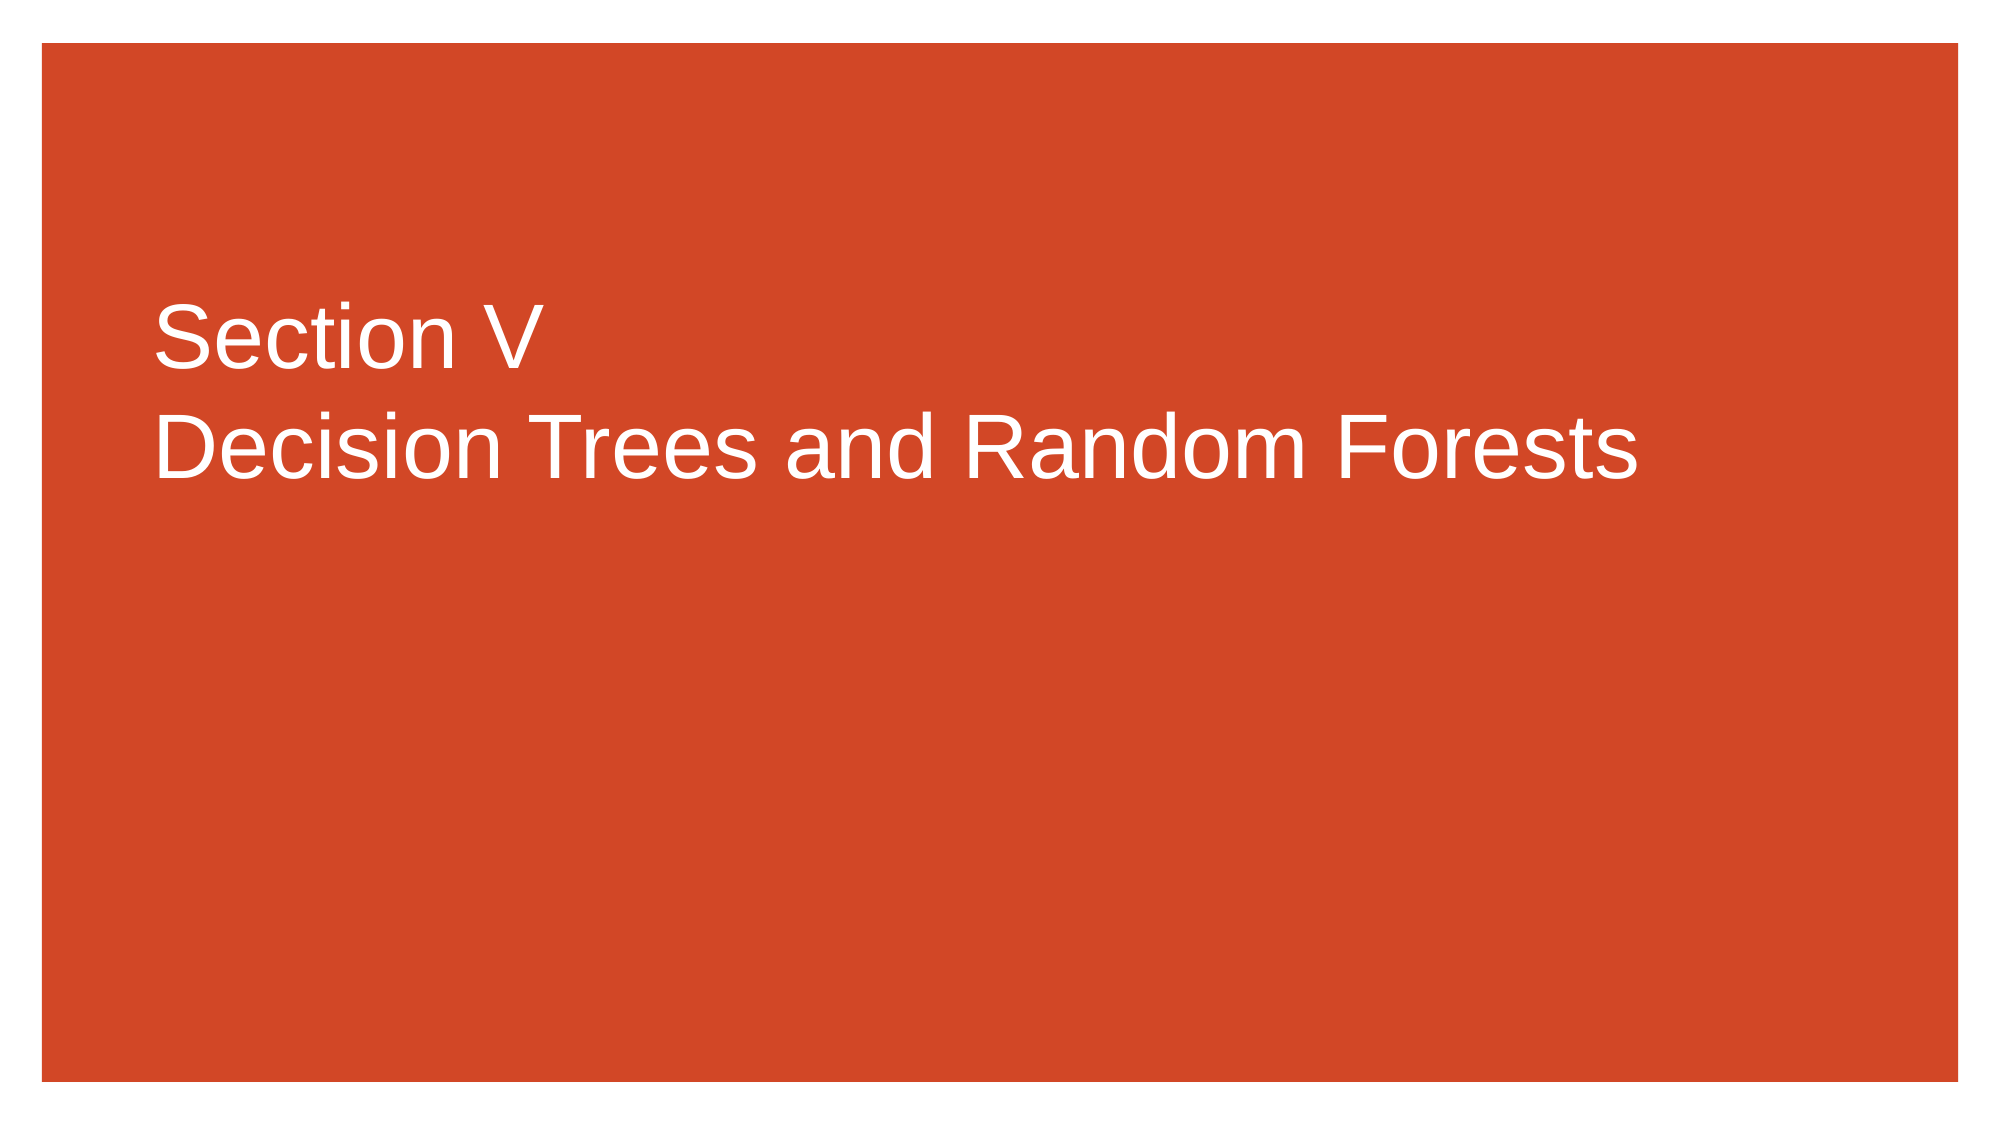

# Section V Decision Trees and Random Forests